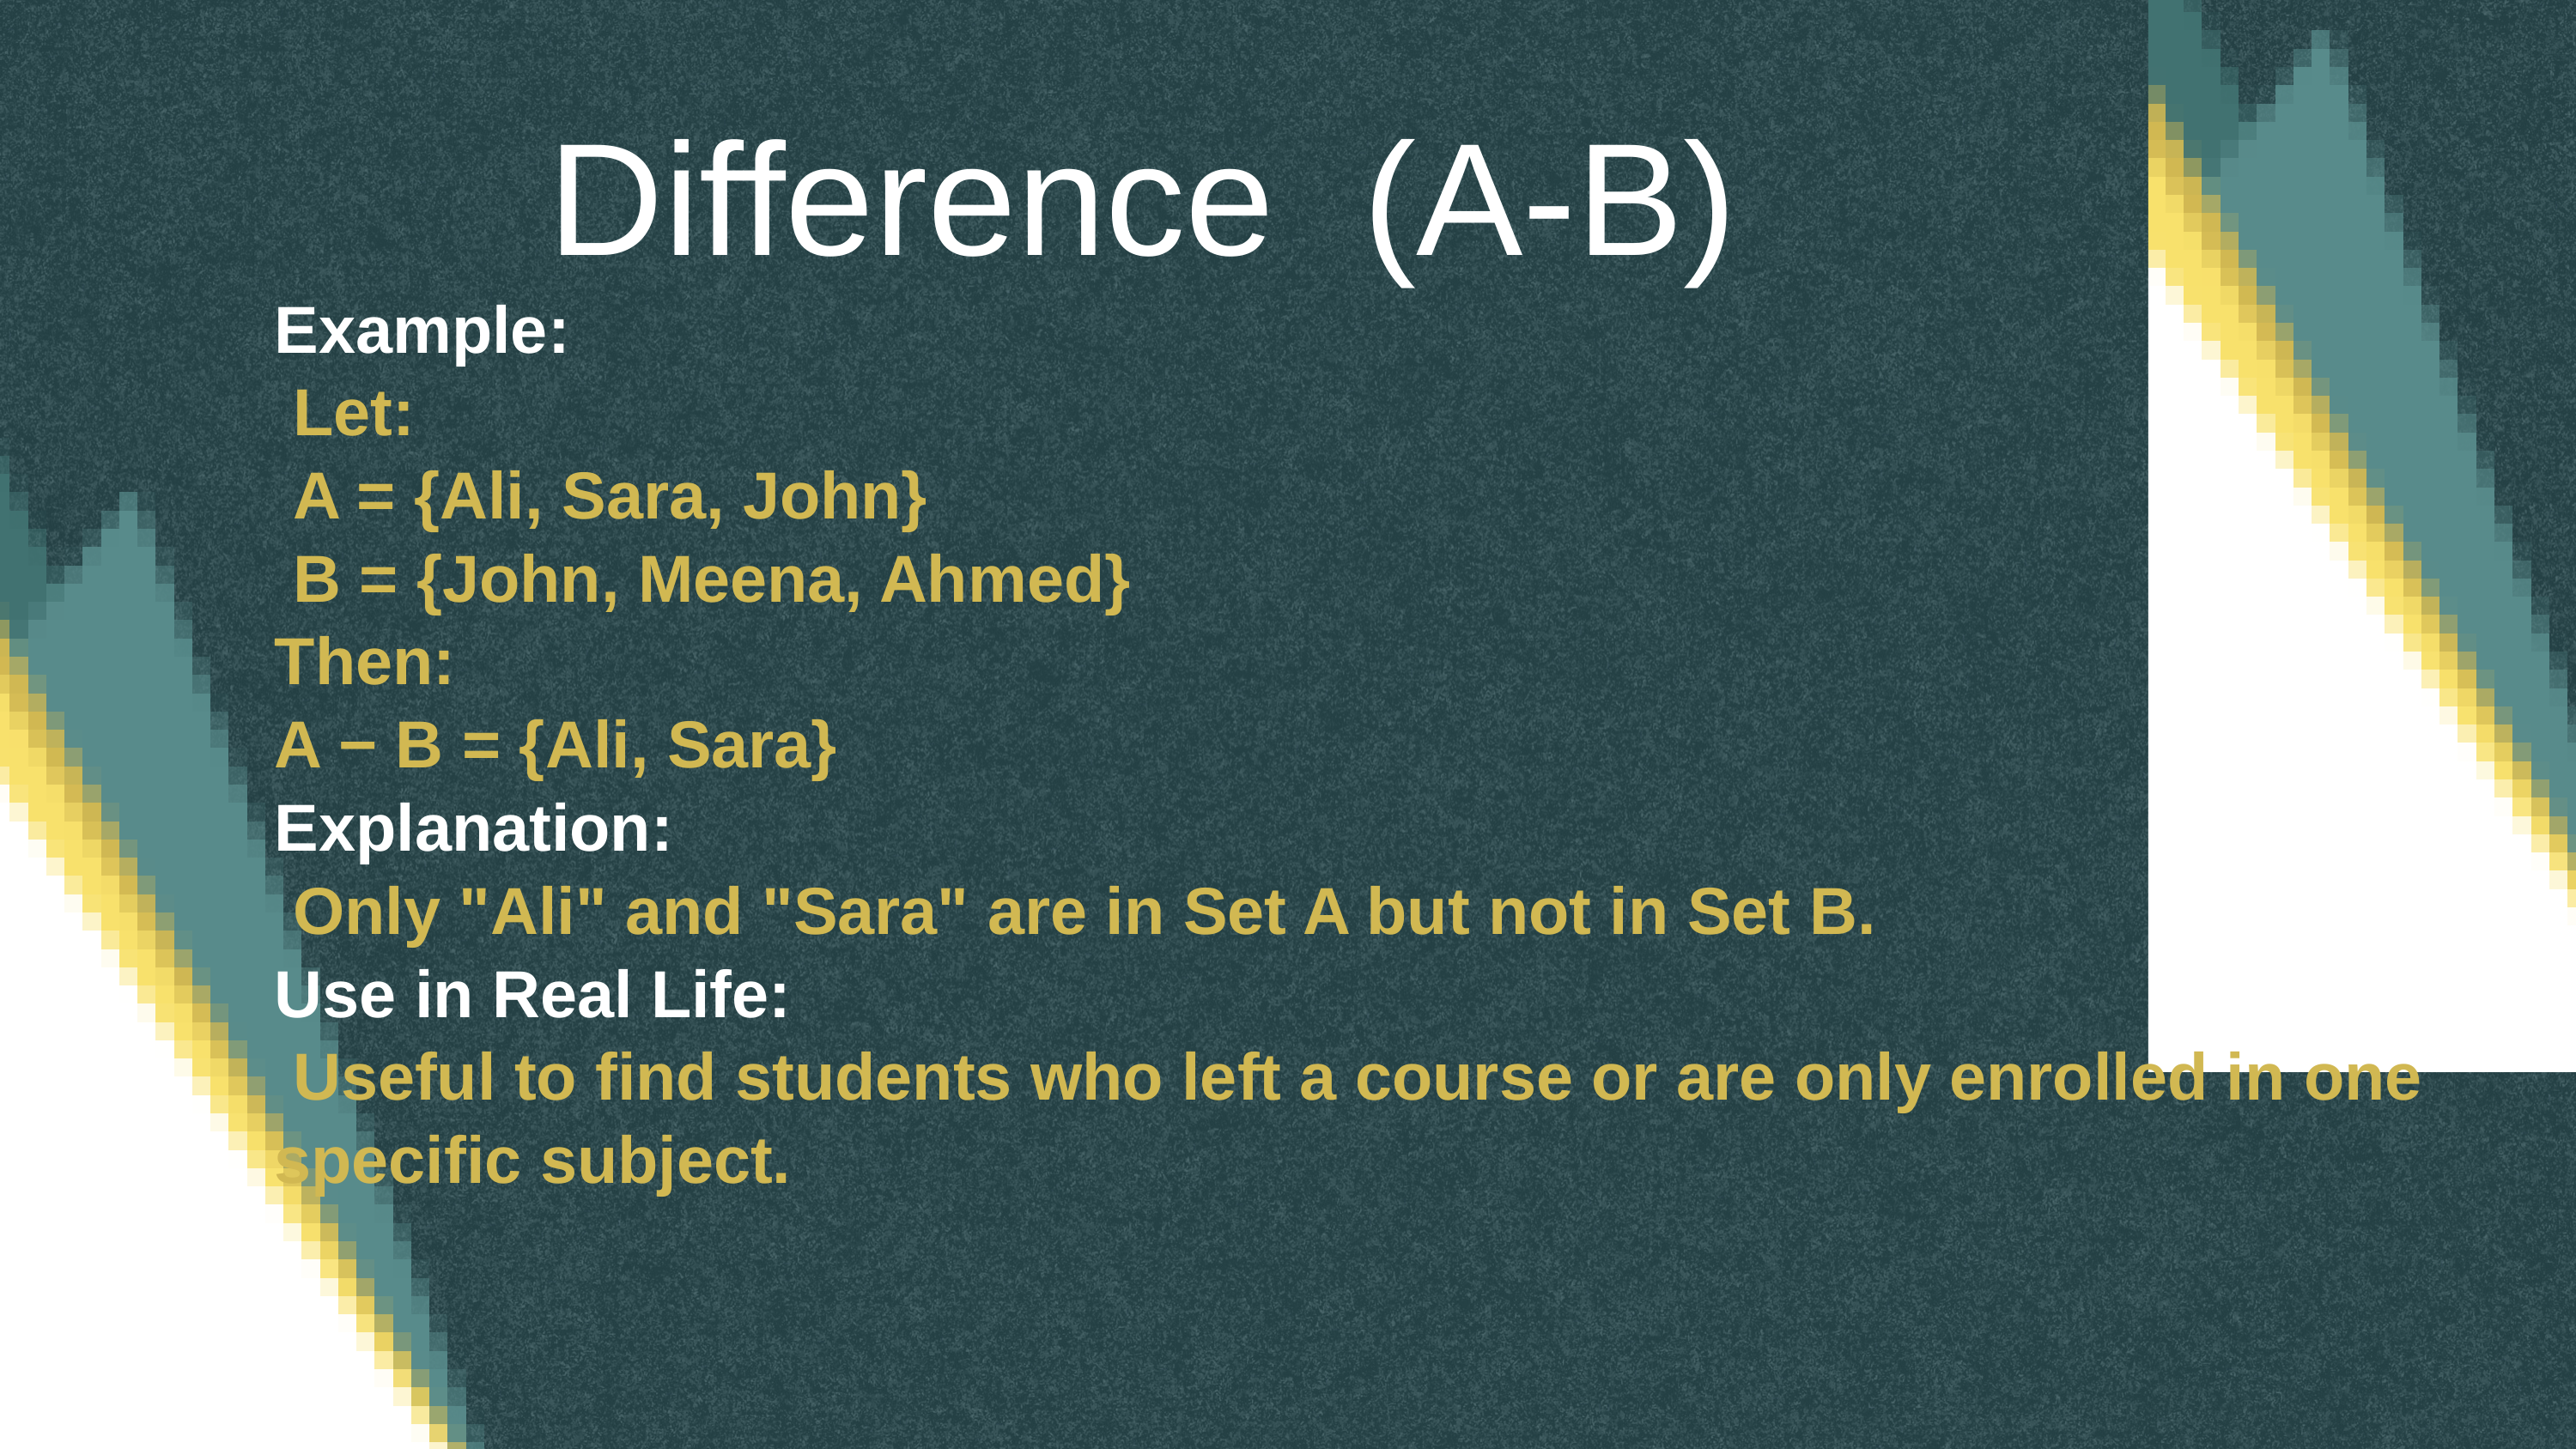

Difference  (A-B)
Example:
 Let:
 A = {Ali, Sara, John}
 B = {John, Meena, Ahmed}
Then:
A − B = {Ali, Sara}
Explanation:
 Only "Ali" and "Sara" are in Set A but not in Set B.
Use in Real Life:
 Useful to find students who left a course or are only enrolled in one specific subject.